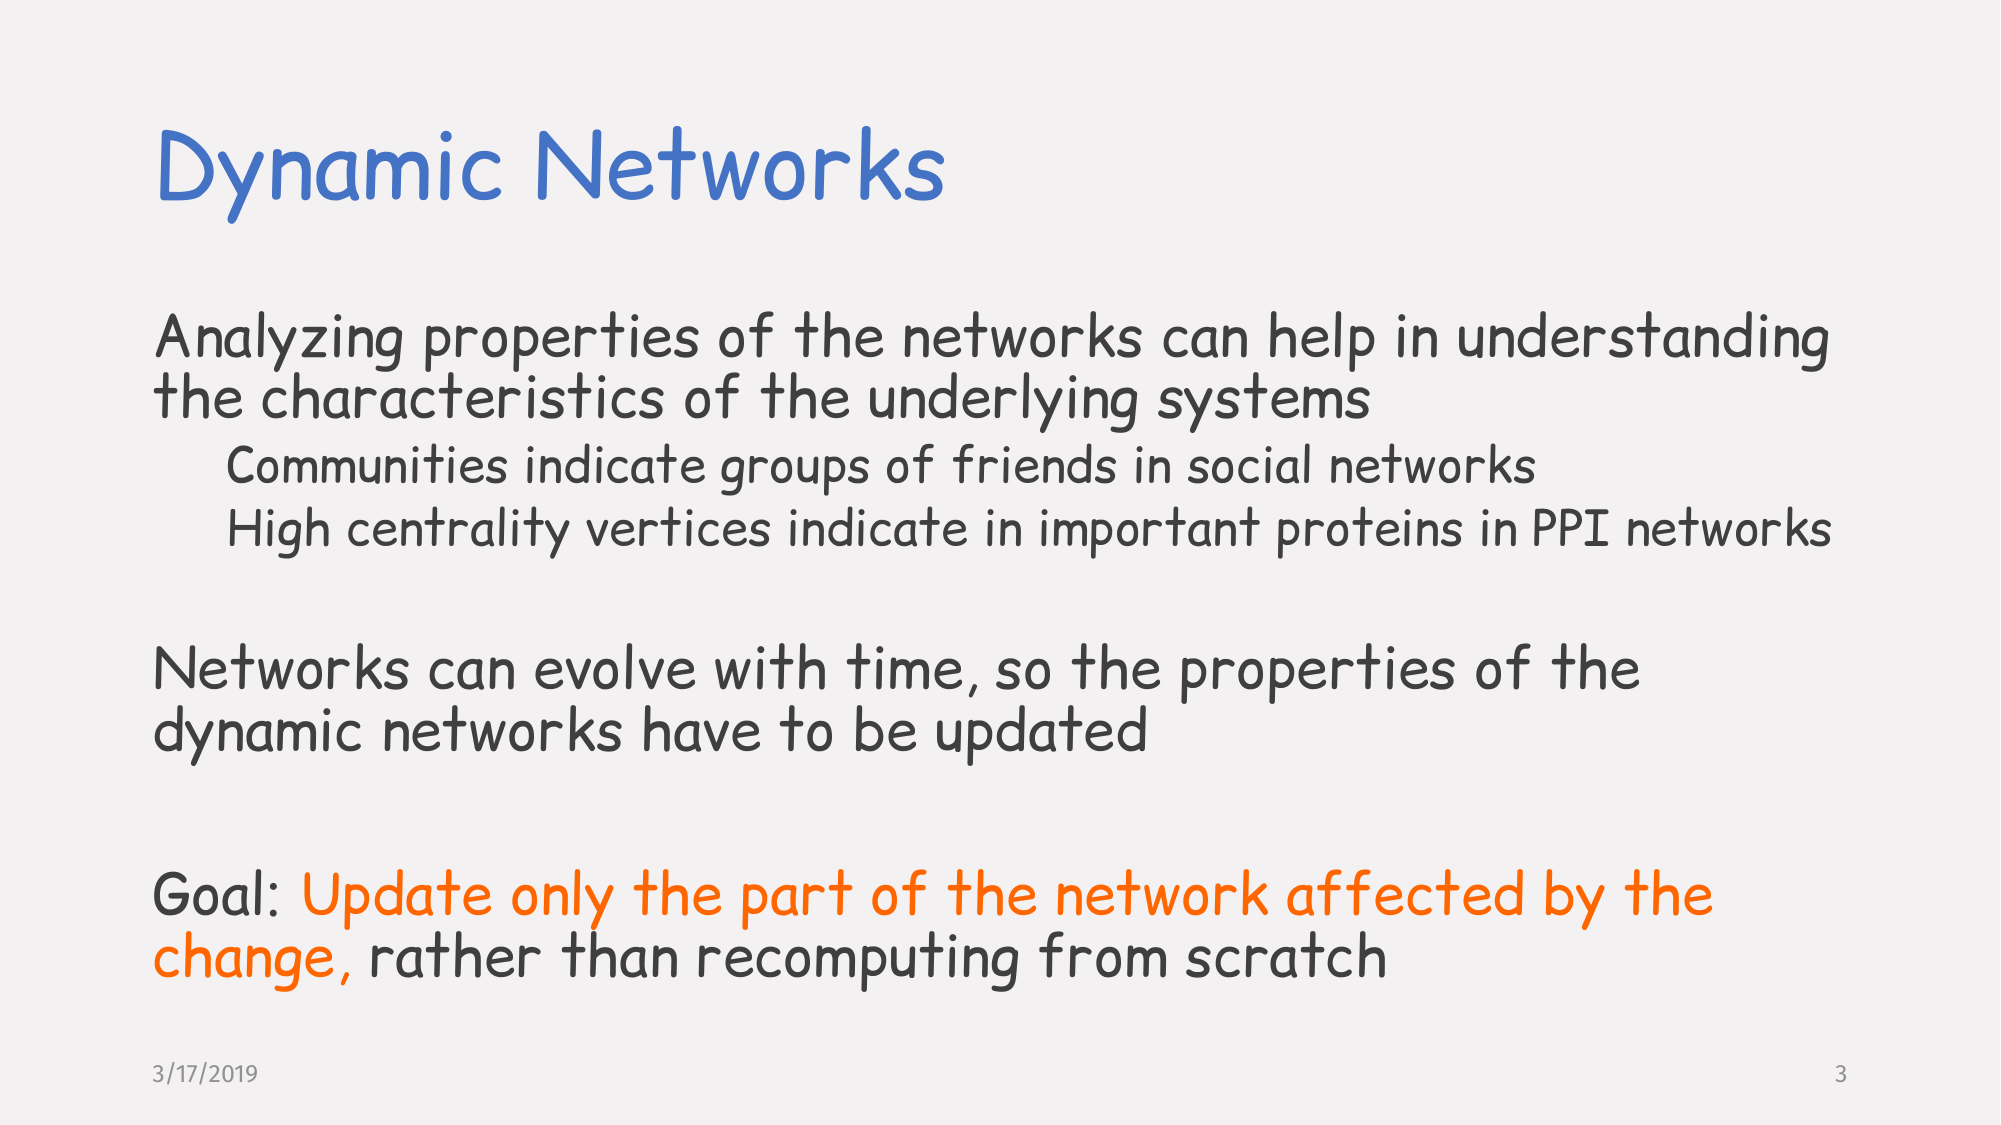

# Dynamic Networks
Analyzing properties of the networks can help in understanding the characteristics of the underlying systems
Communities indicate groups of friends in social networks
High centrality vertices indicate in important proteins in PPI networks

Networks can evolve with time, so the properties of the dynamic networks have to be updated

Goal: Update only the part of the network affected by the change, rather than recomputing from scratch
3/17/2019
3